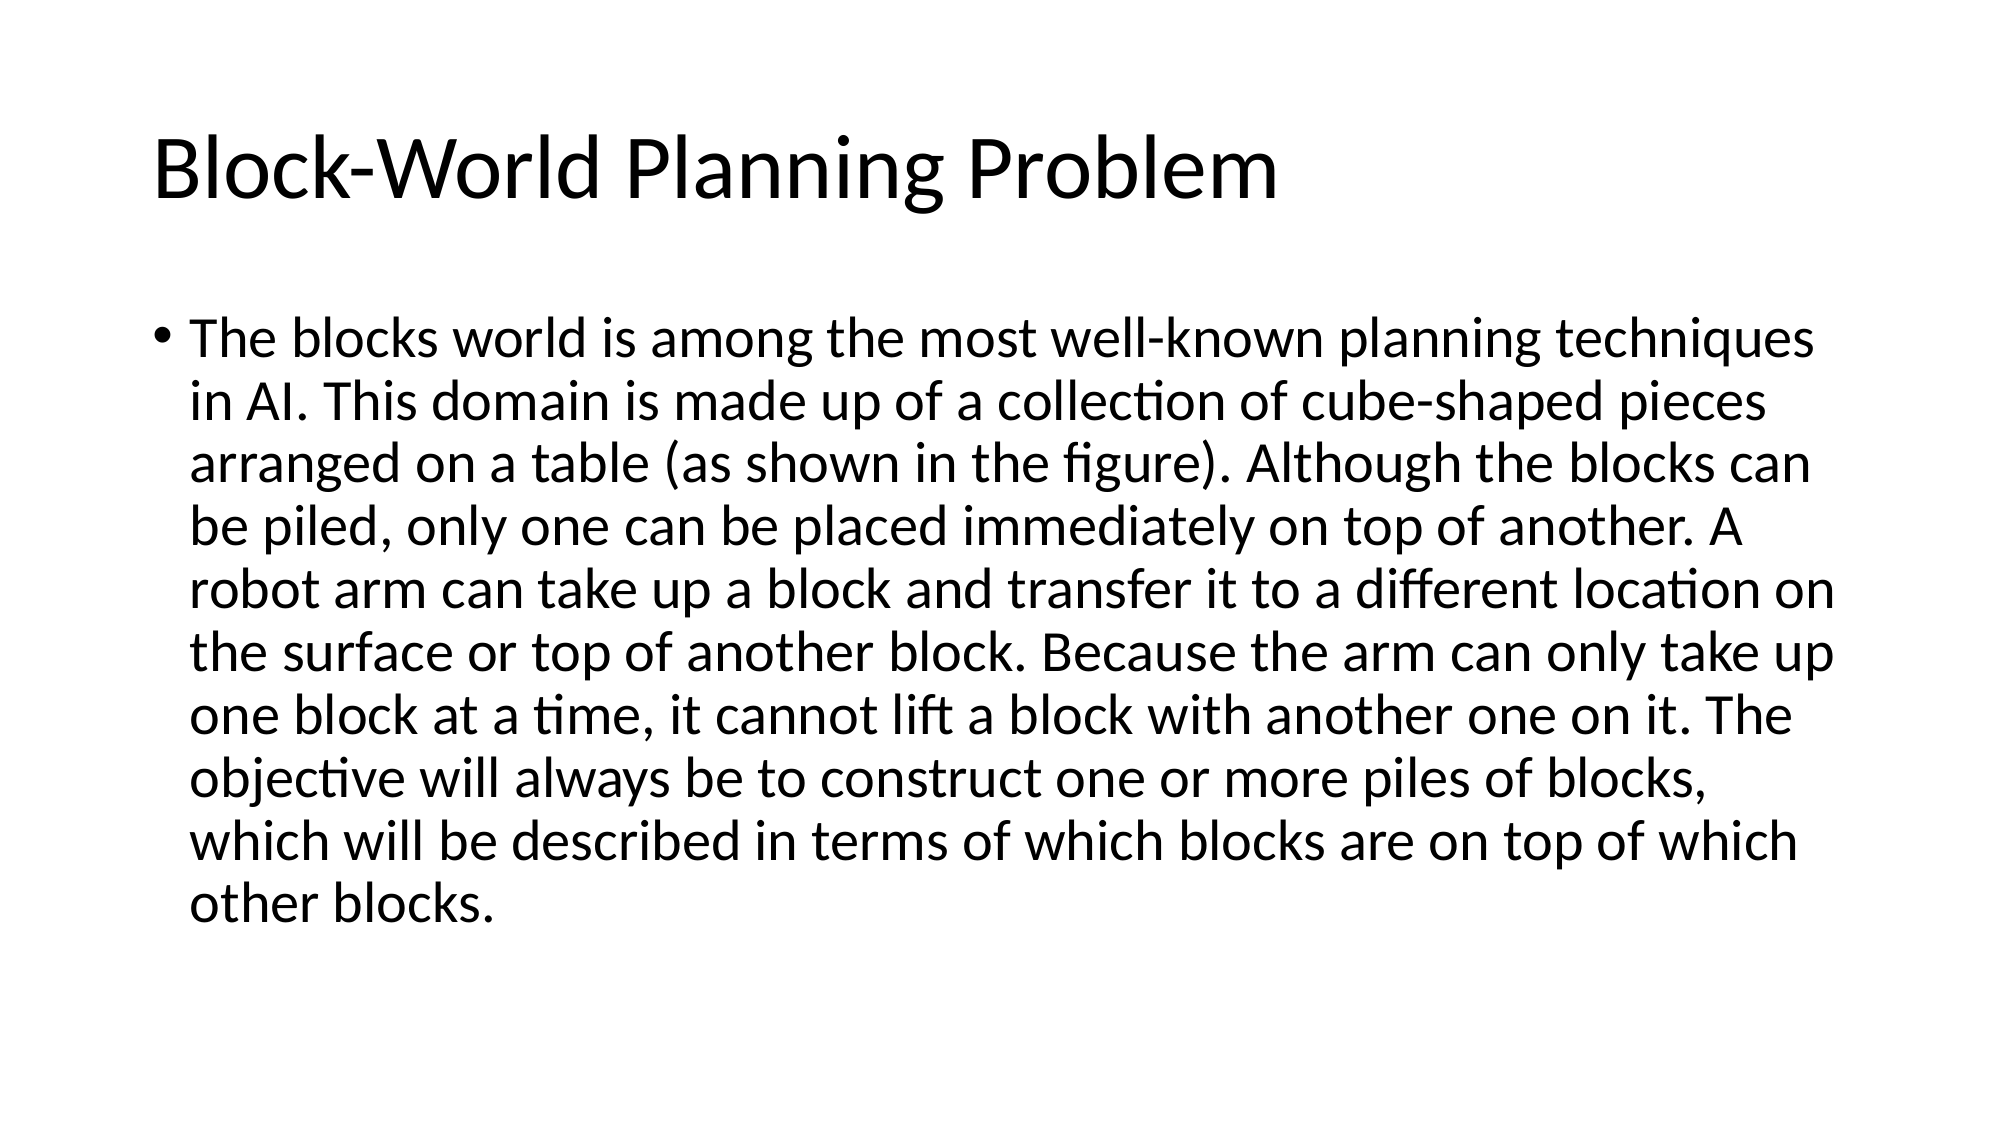

# Block-World Planning Problem

The blocks world is among the most well-known planning techniques in AI. This domain is made up of a collection of cube-shaped pieces arranged on a table (as shown in the figure). Although the blocks can be piled, only one can be placed immediately on top of another. A robot arm can take up a block and transfer it to a different location on the surface or top of another block. Because the arm can only take up one block at a time, it cannot lift a block with another one on it. The objective will always be to construct one or more piles of blocks, which will be described in terms of which blocks are on top of which other blocks.